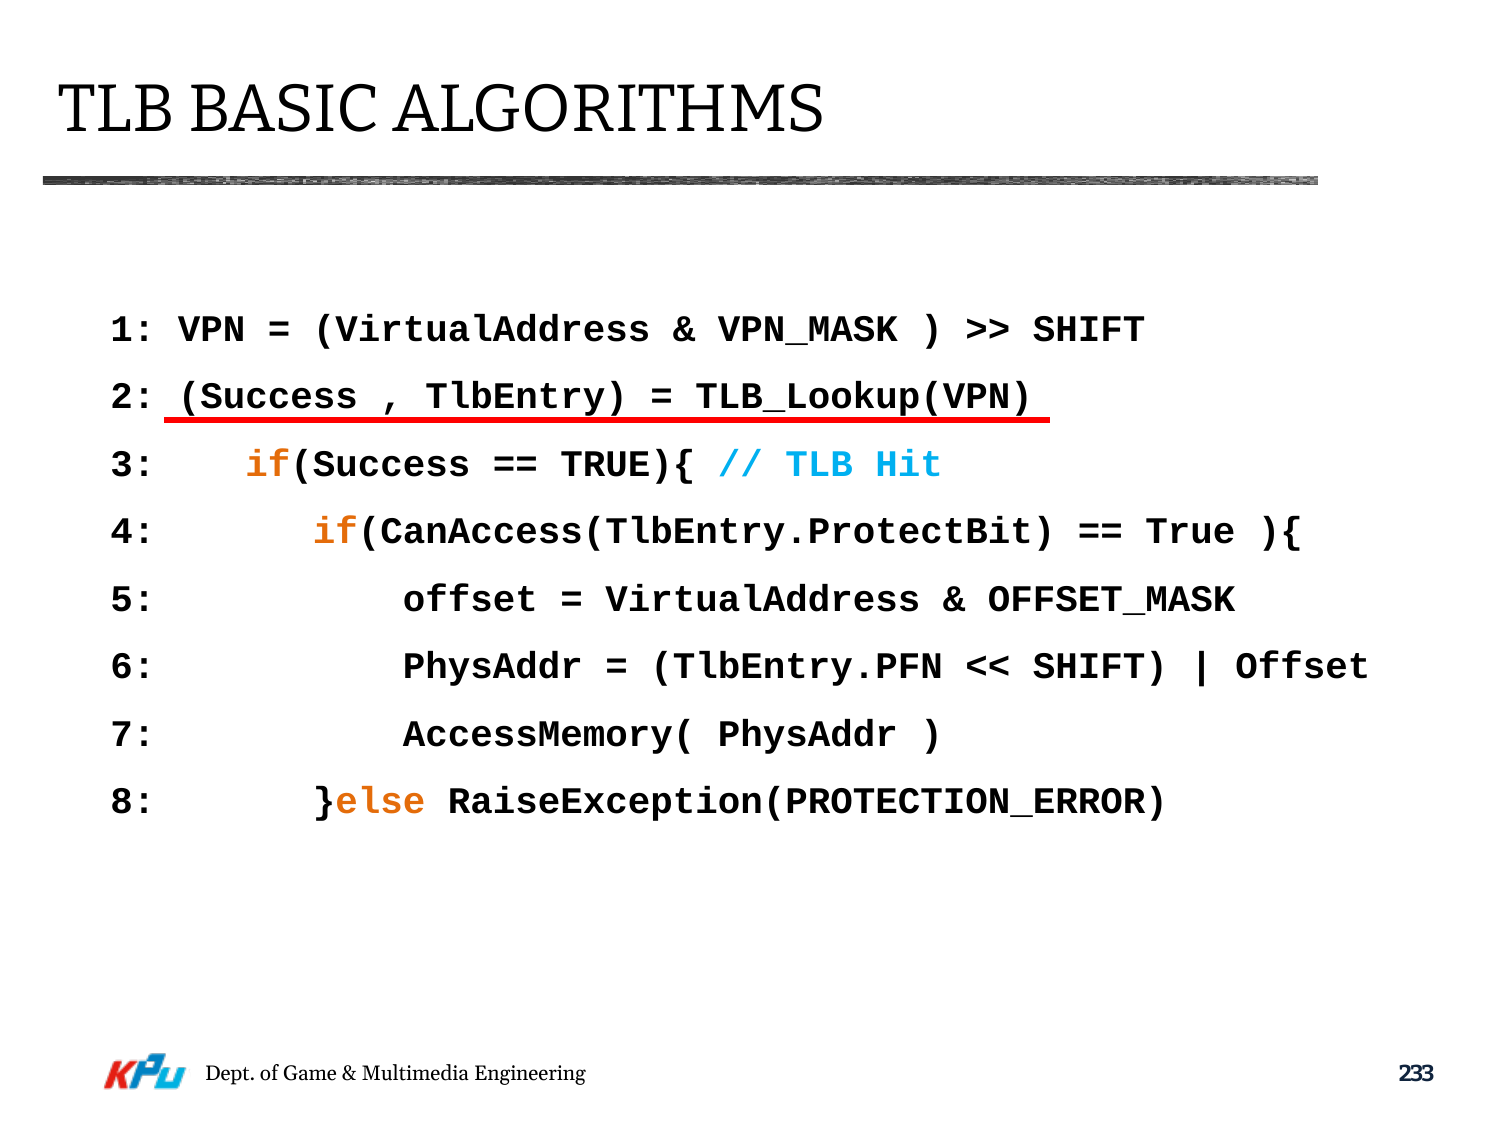

# TLB Basic Algorithms

1: VPN = (VirtualAddress & VPN_MASK ) >> SHIFT
2: (Success , TlbEntry) = TLB_Lookup(VPN)
3:    if(Success == TRUE){ // TLB Hit
4:       if(CanAccess(TlbEntry.ProtectBit) == True ){
5:           offset = VirtualAddress & OFFSET_MASK
6:           PhysAddr = (TlbEntry.PFN << SHIFT) | Offset
7:           AccessMemory( PhysAddr )
8:       }else RaiseException(PROTECTION_ERROR)
Dept. of Game & Multimedia Engineering
233